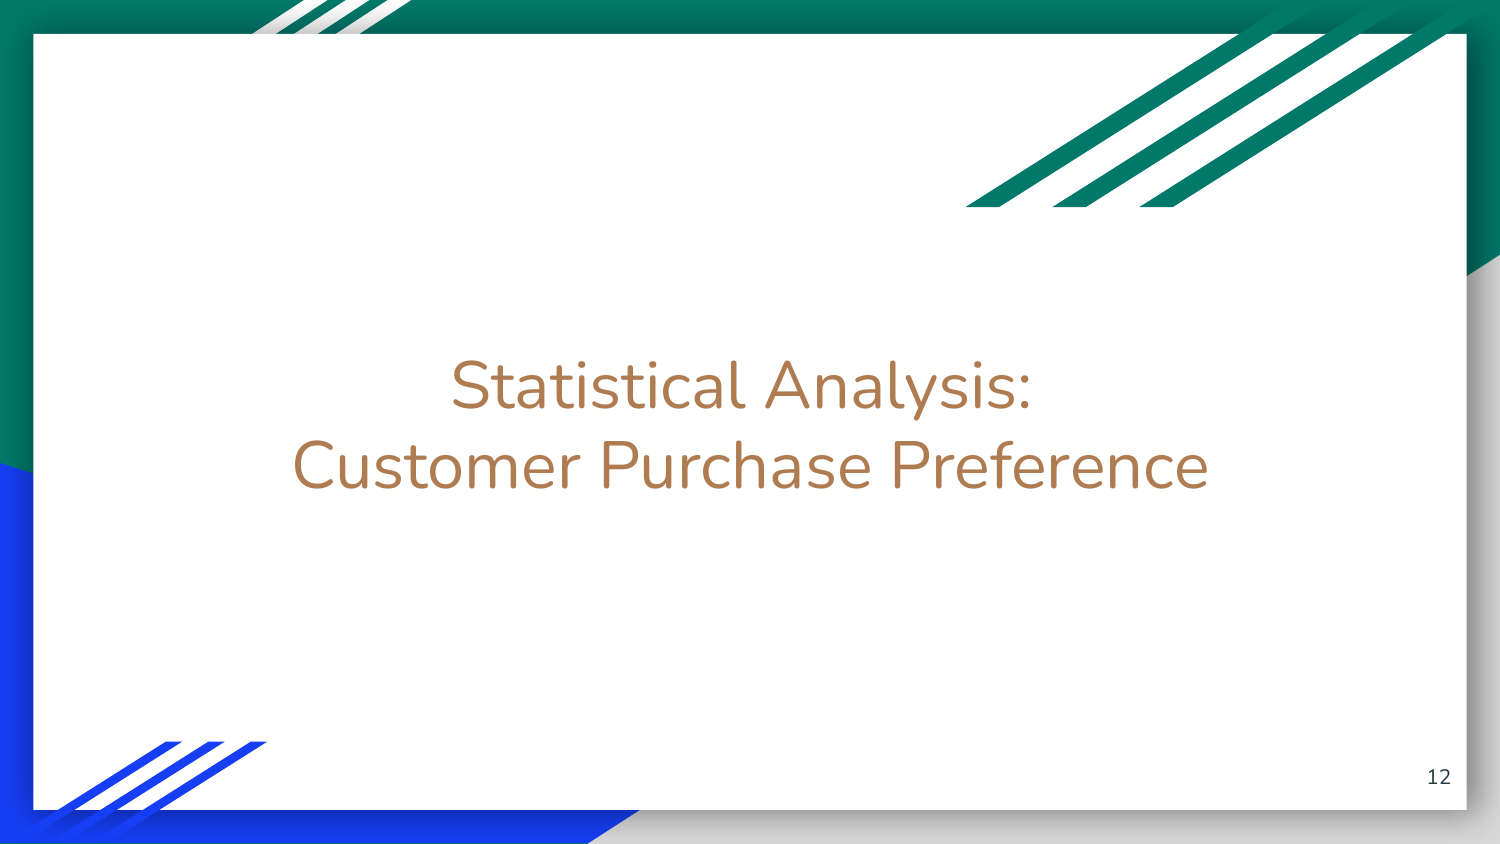

# Statistical Analysis:
Customer Purchase Preference
12